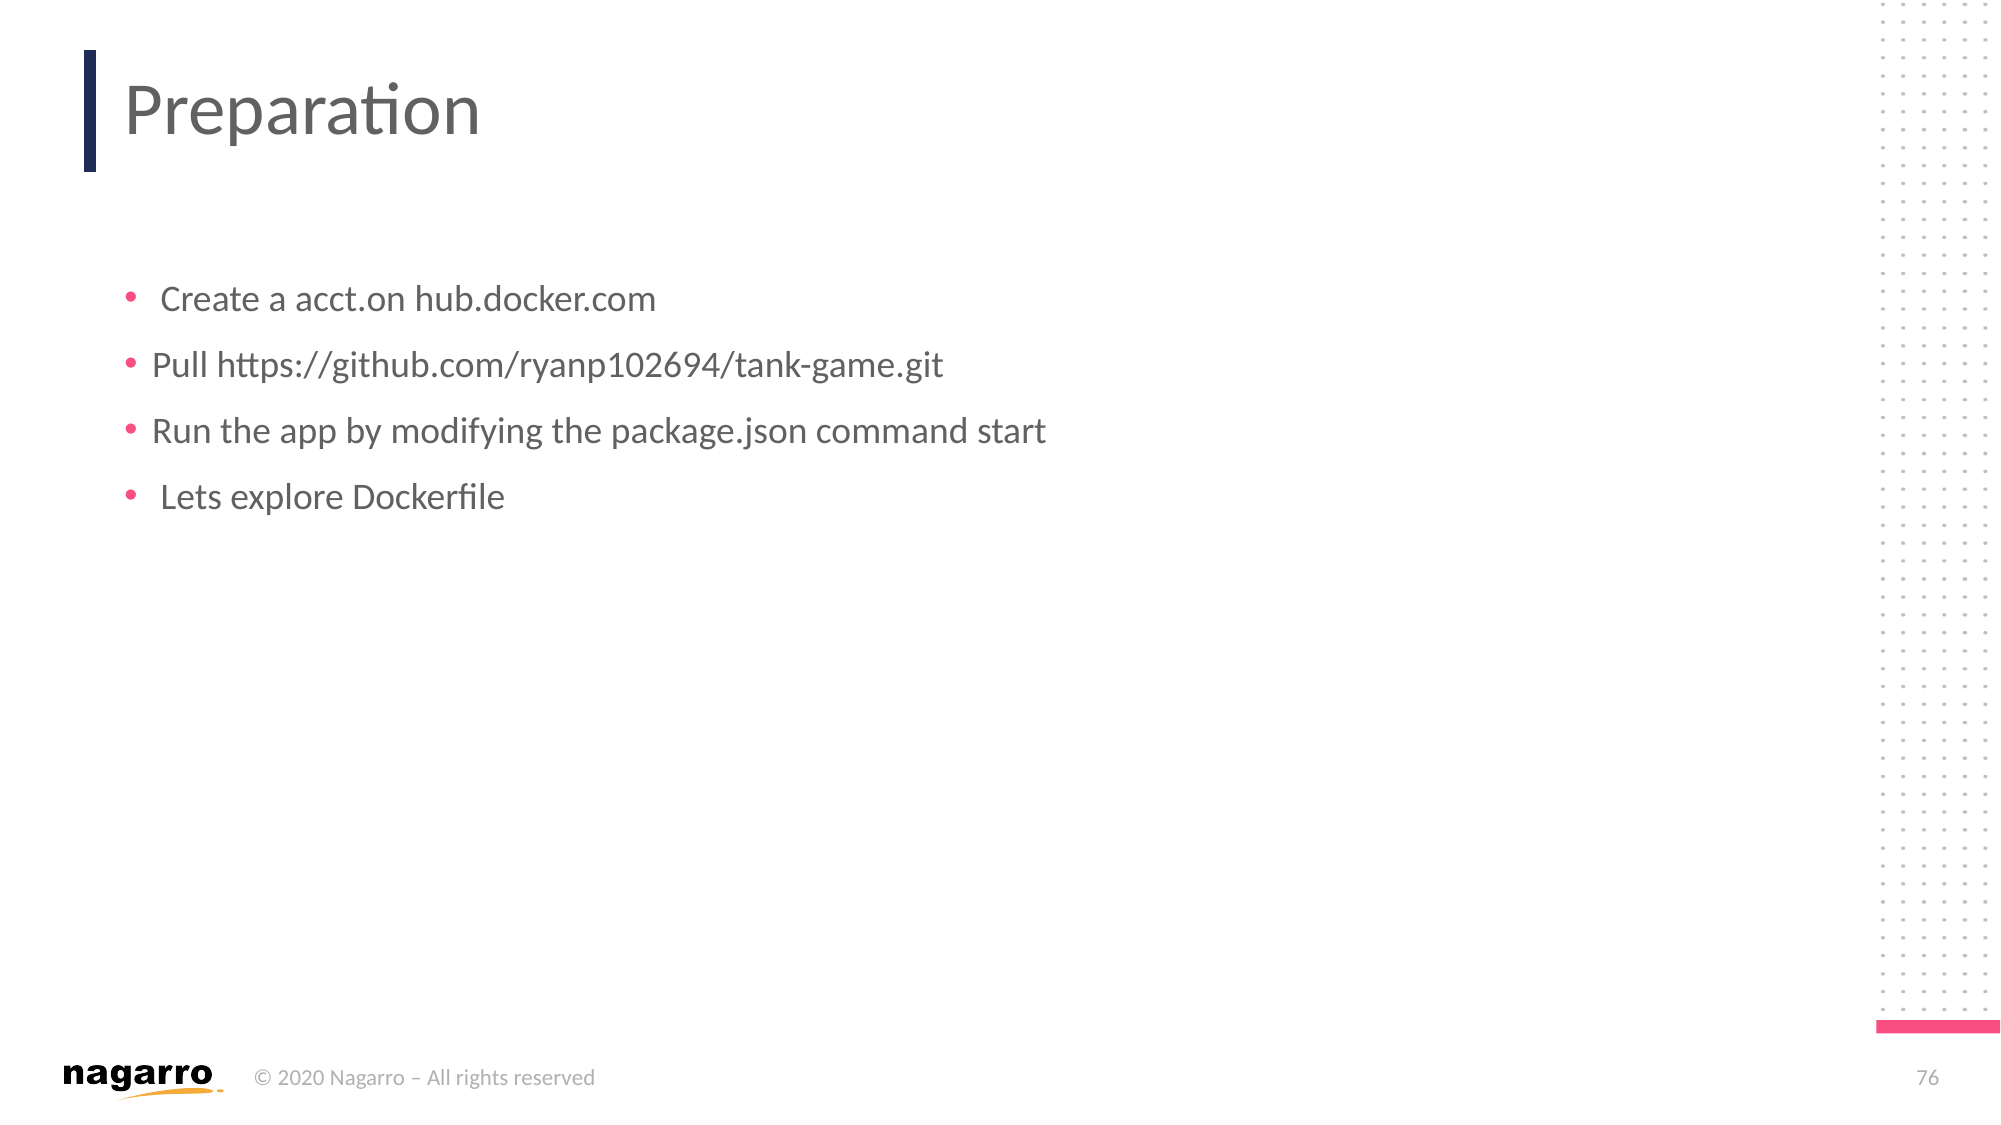

# Preparation
 Create a acct.on hub.docker.com
Pull https://github.com/ryanp102694/tank-game.git
Run the app by modifying the package.json command start
 Lets explore Dockerfile